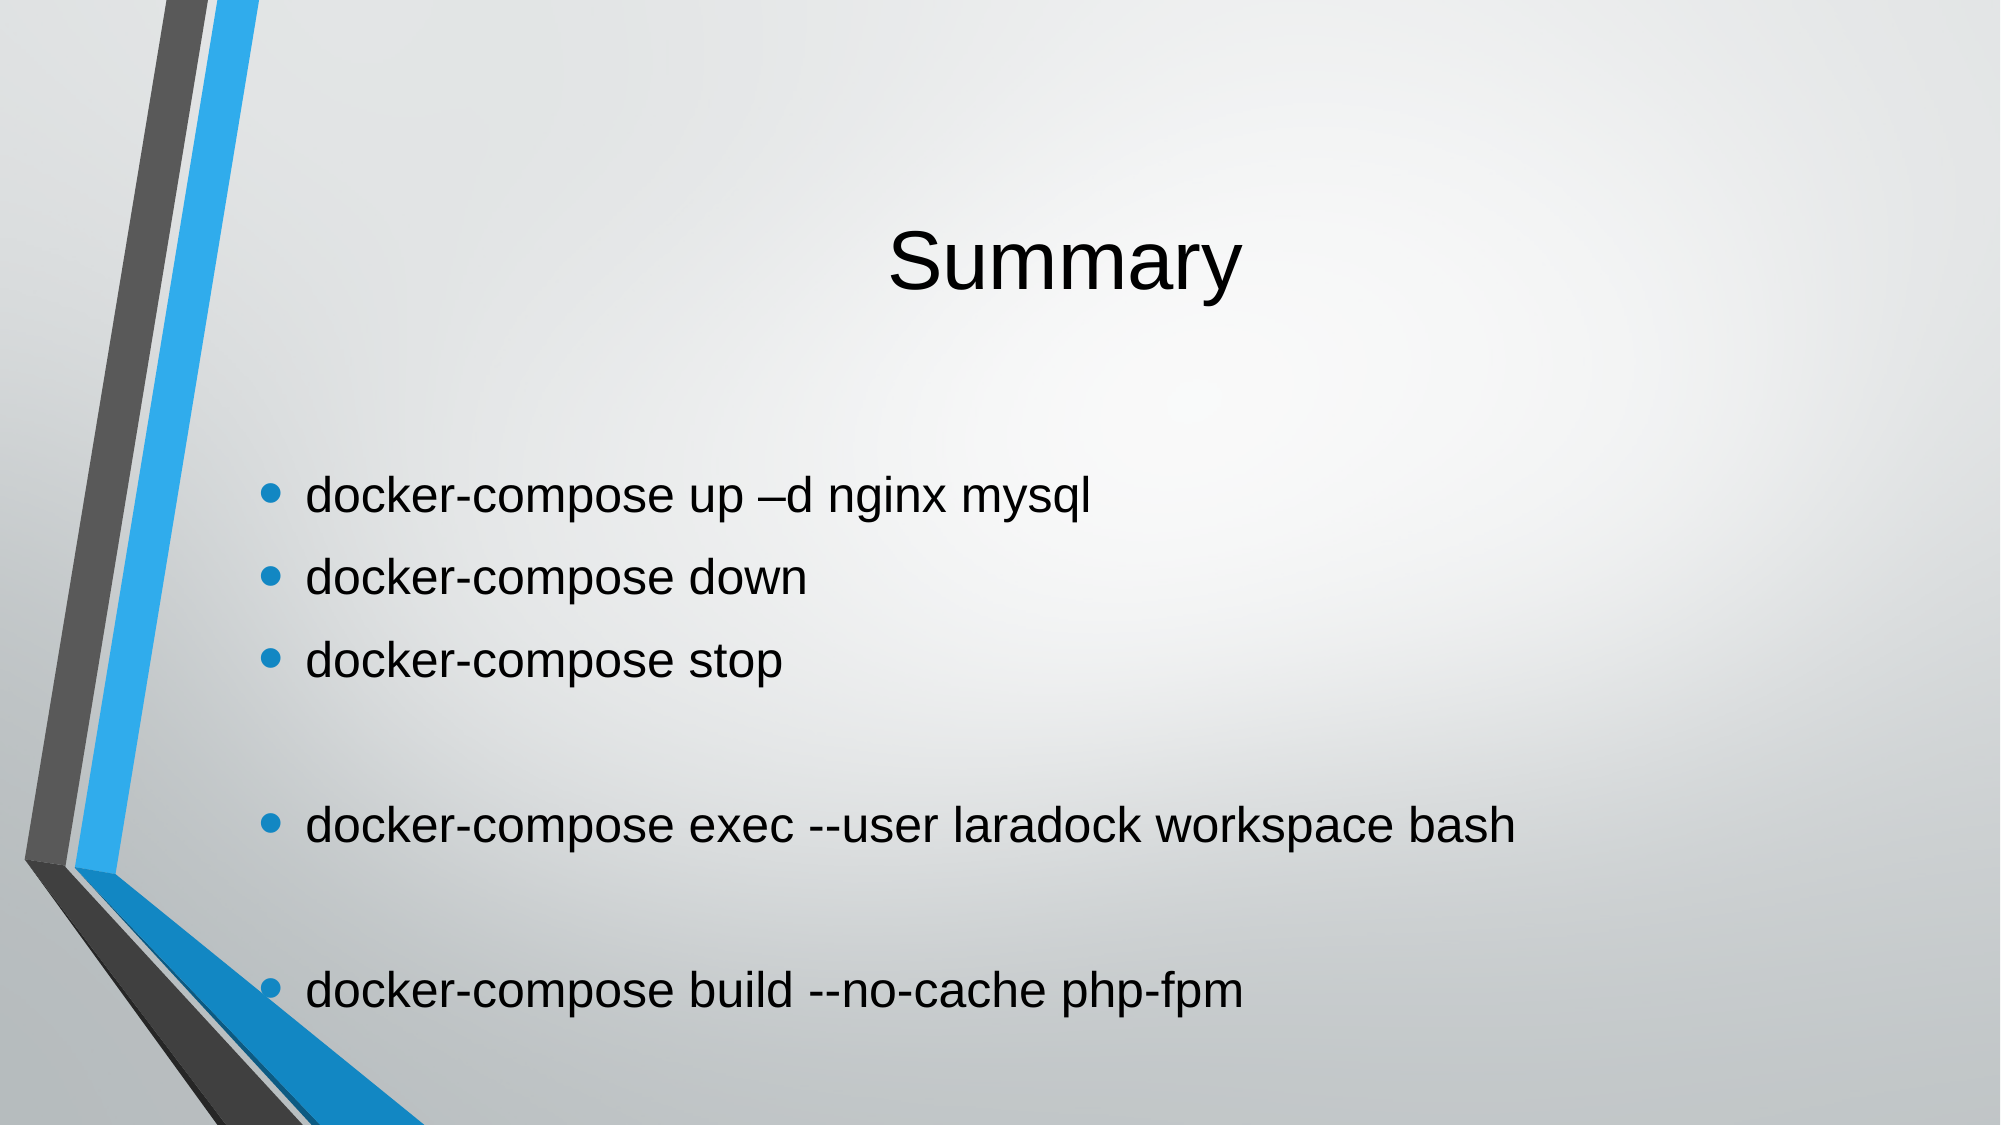

# Summary
docker-compose up –d nginx mysql
docker-compose down
docker-compose stop

docker-compose exec --user laradock workspace bash

docker-compose build --no-cache php-fpm